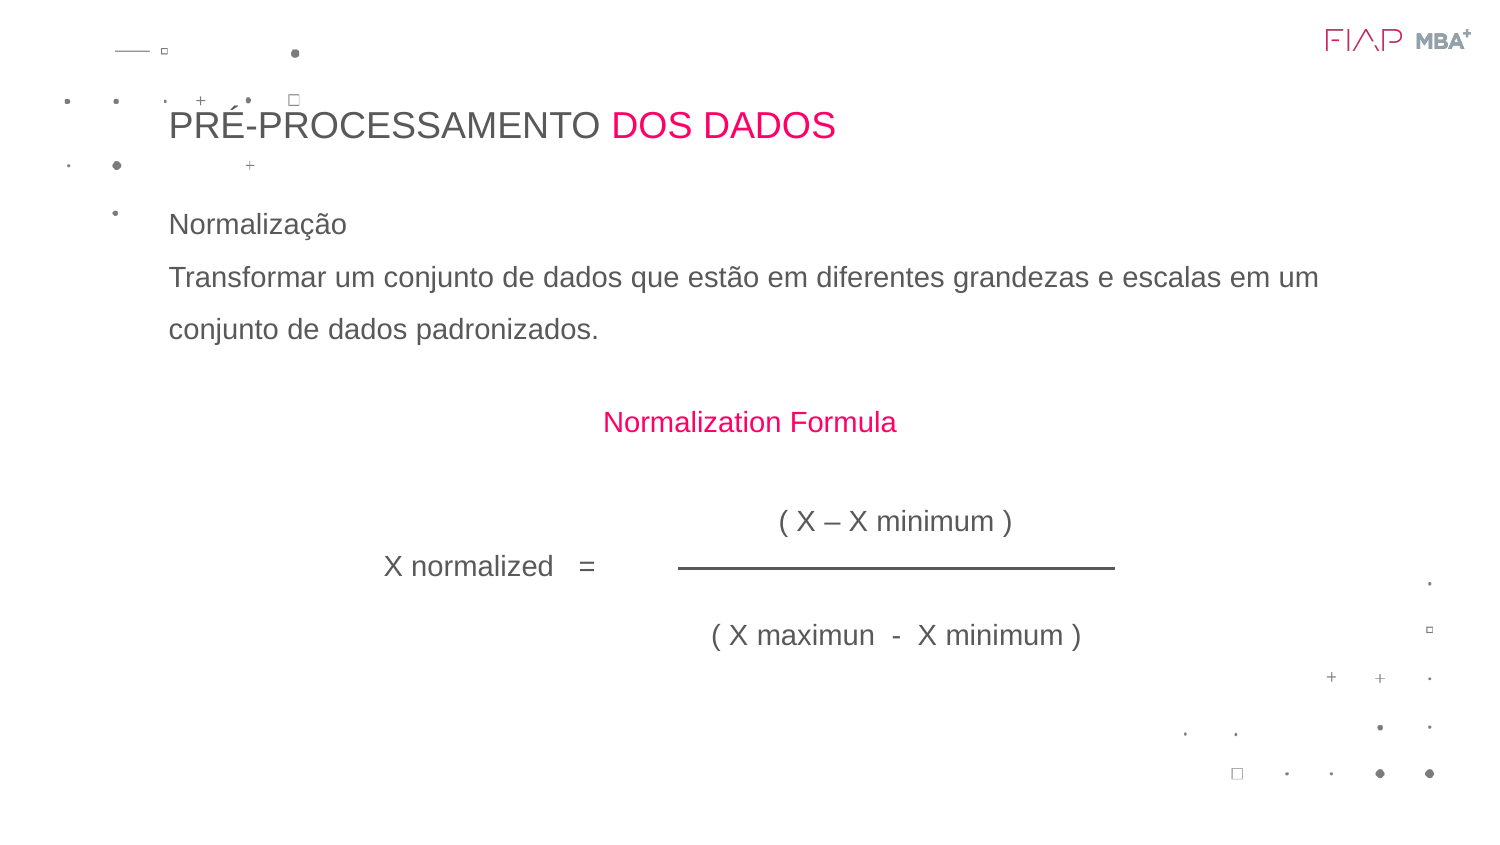

PRÉ-PROCESSAMENTO DOS DADOS
Normalização
Transformar um conjunto de dados que estão em diferentes grandezas e escalas em um conjunto de dados padronizados.
Normalization Formula
( X – X minimum )
X normalized   =
( X maximun  -  X minimum )